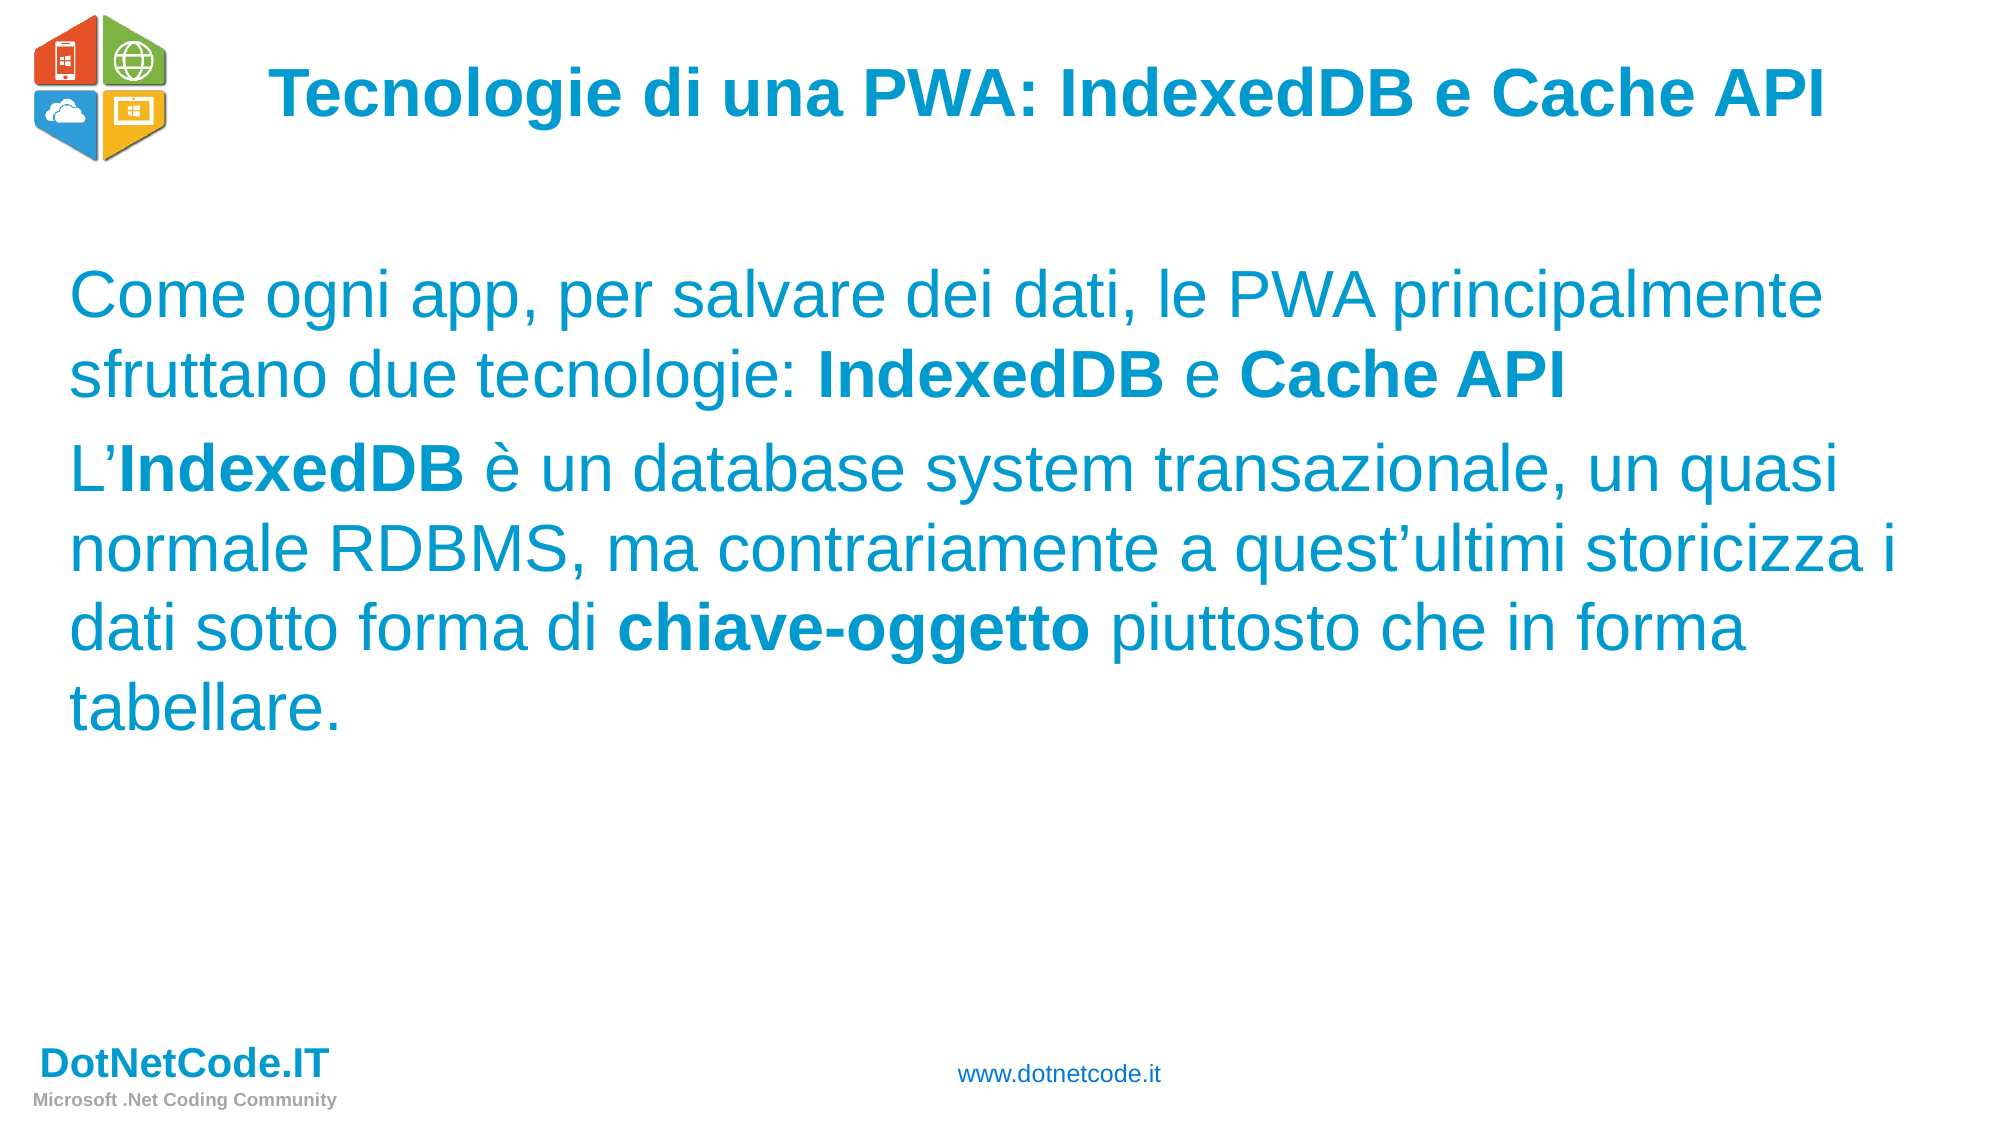

# Tecnologie di una PWA: IndexedDB e Cache API
Come ogni app, per salvare dei dati, le PWA principalmente sfruttano due tecnologie: IndexedDB e Cache API
L’IndexedDB è un database system transazionale, un quasi normale RDBMS, ma contrariamente a quest’ultimi storicizza i dati sotto forma di chiave-oggetto piuttosto che in forma tabellare.
www.dotnetcode.it